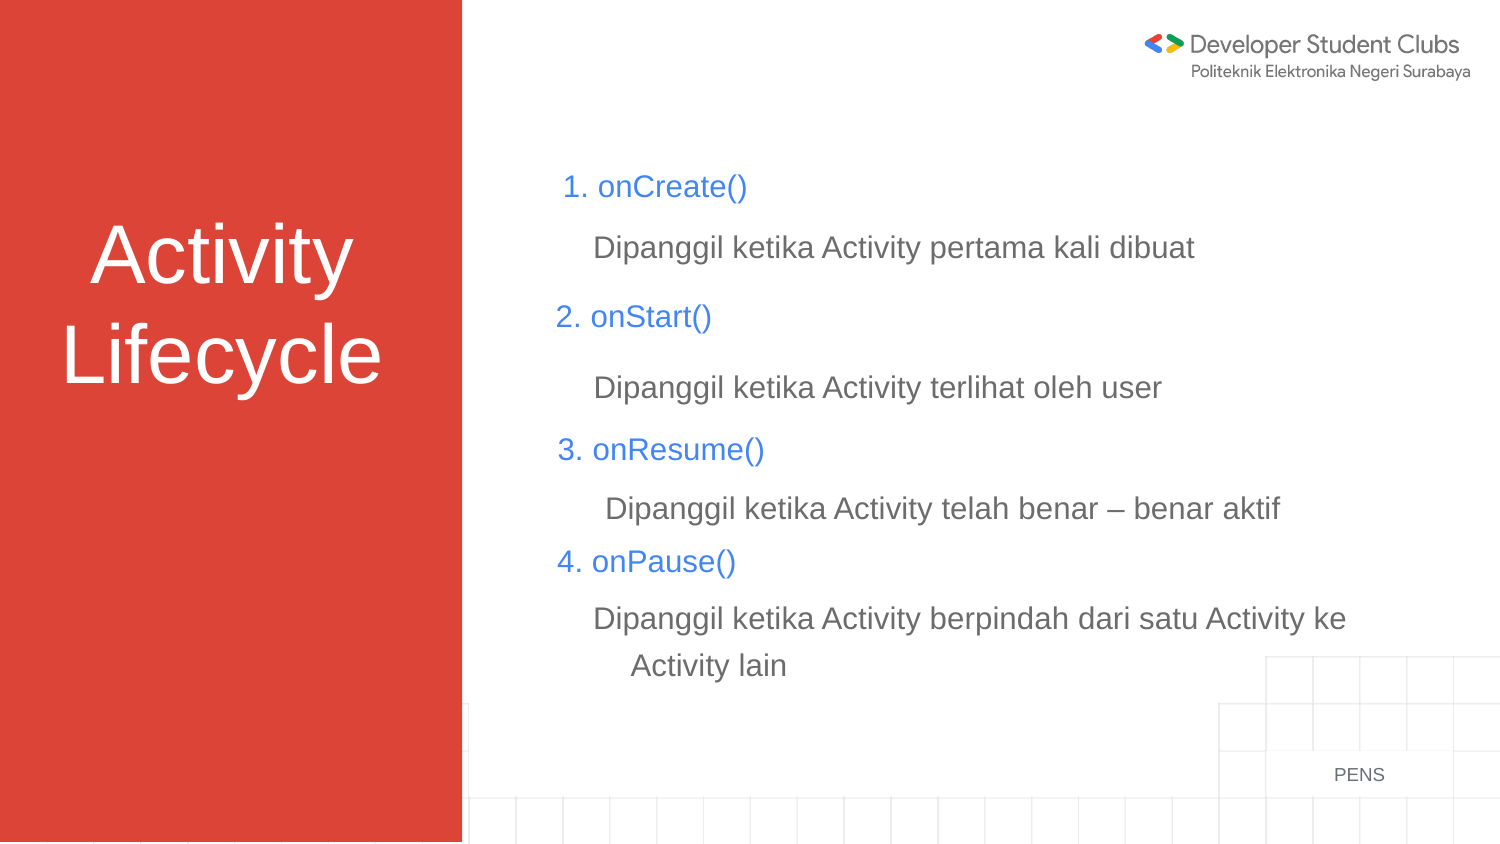

1. onCreate()
# Activity Lifecycle
Dipanggil ketika Activity pertama kali dibuat
2. onStart()
Dipanggil ketika Activity terlihat oleh user
3. onResume()
Dipanggil ketika Activity telah benar – benar aktif
4. onPause()
Dipanggil ketika Activity berpindah dari satu Activity ke Activity lain